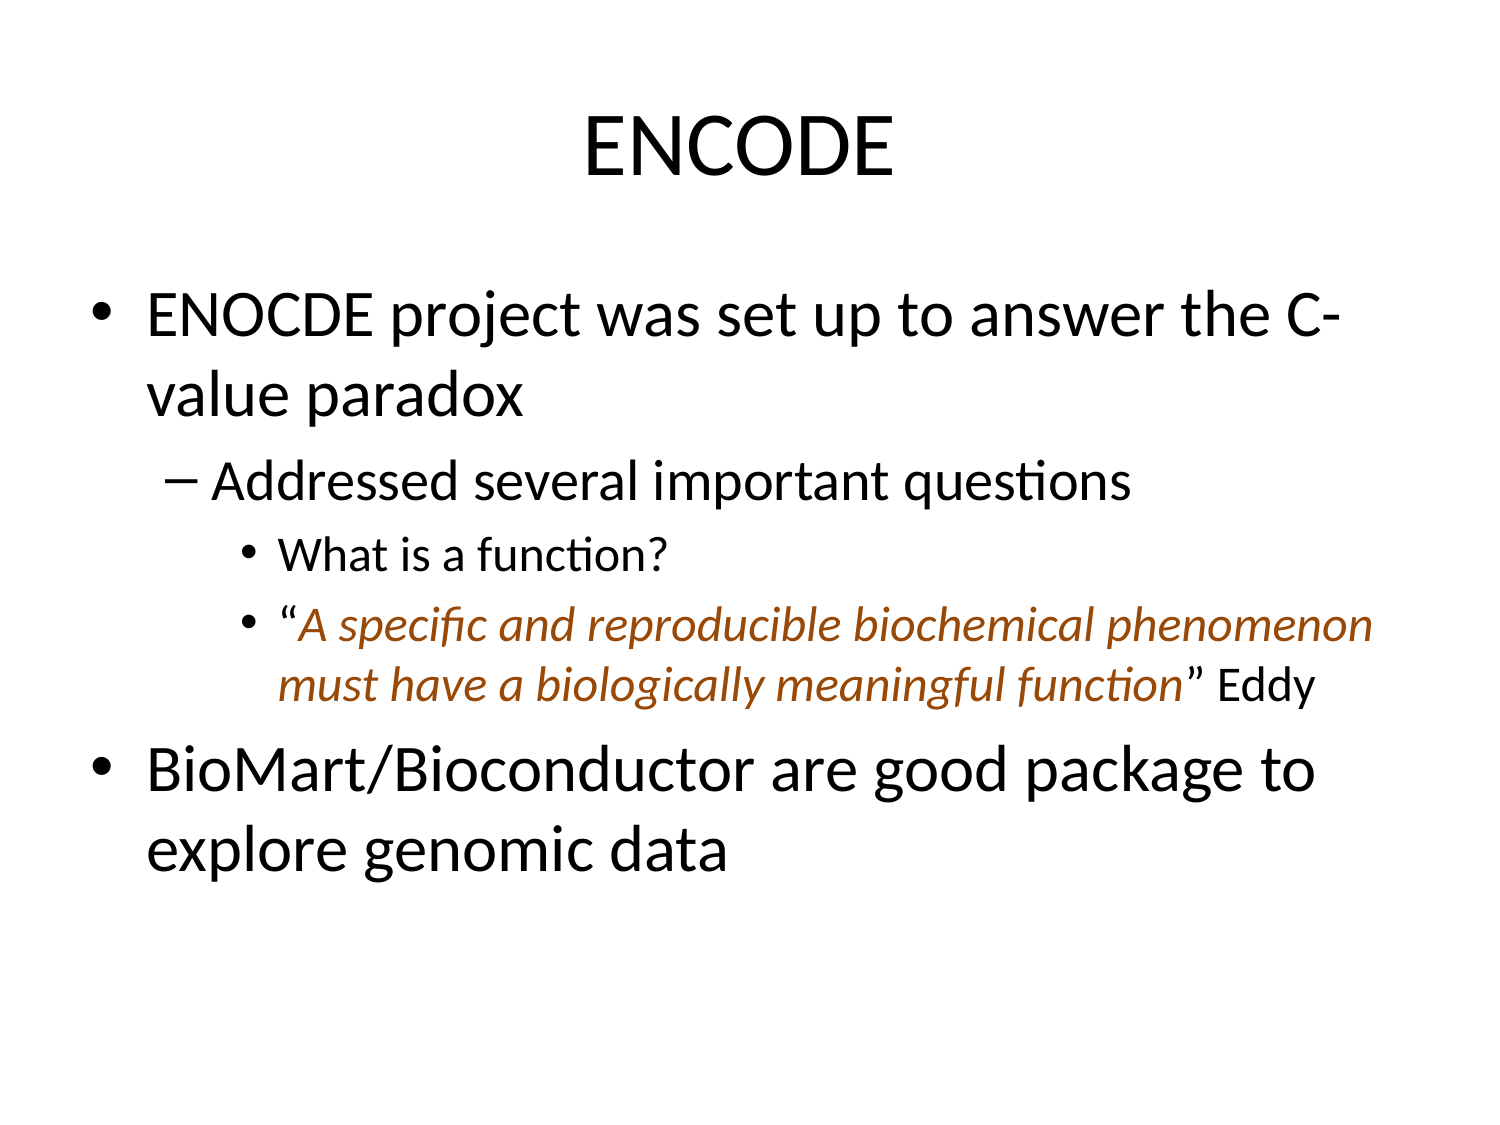

# ENCODE
ENOCDE project was set up to answer the C-value paradox
Addressed several important questions
What is a function?
“A specific and reproducible biochemical phenomenon must have a biologically meaningful function” Eddy
BioMart/Bioconductor are good package to explore genomic data